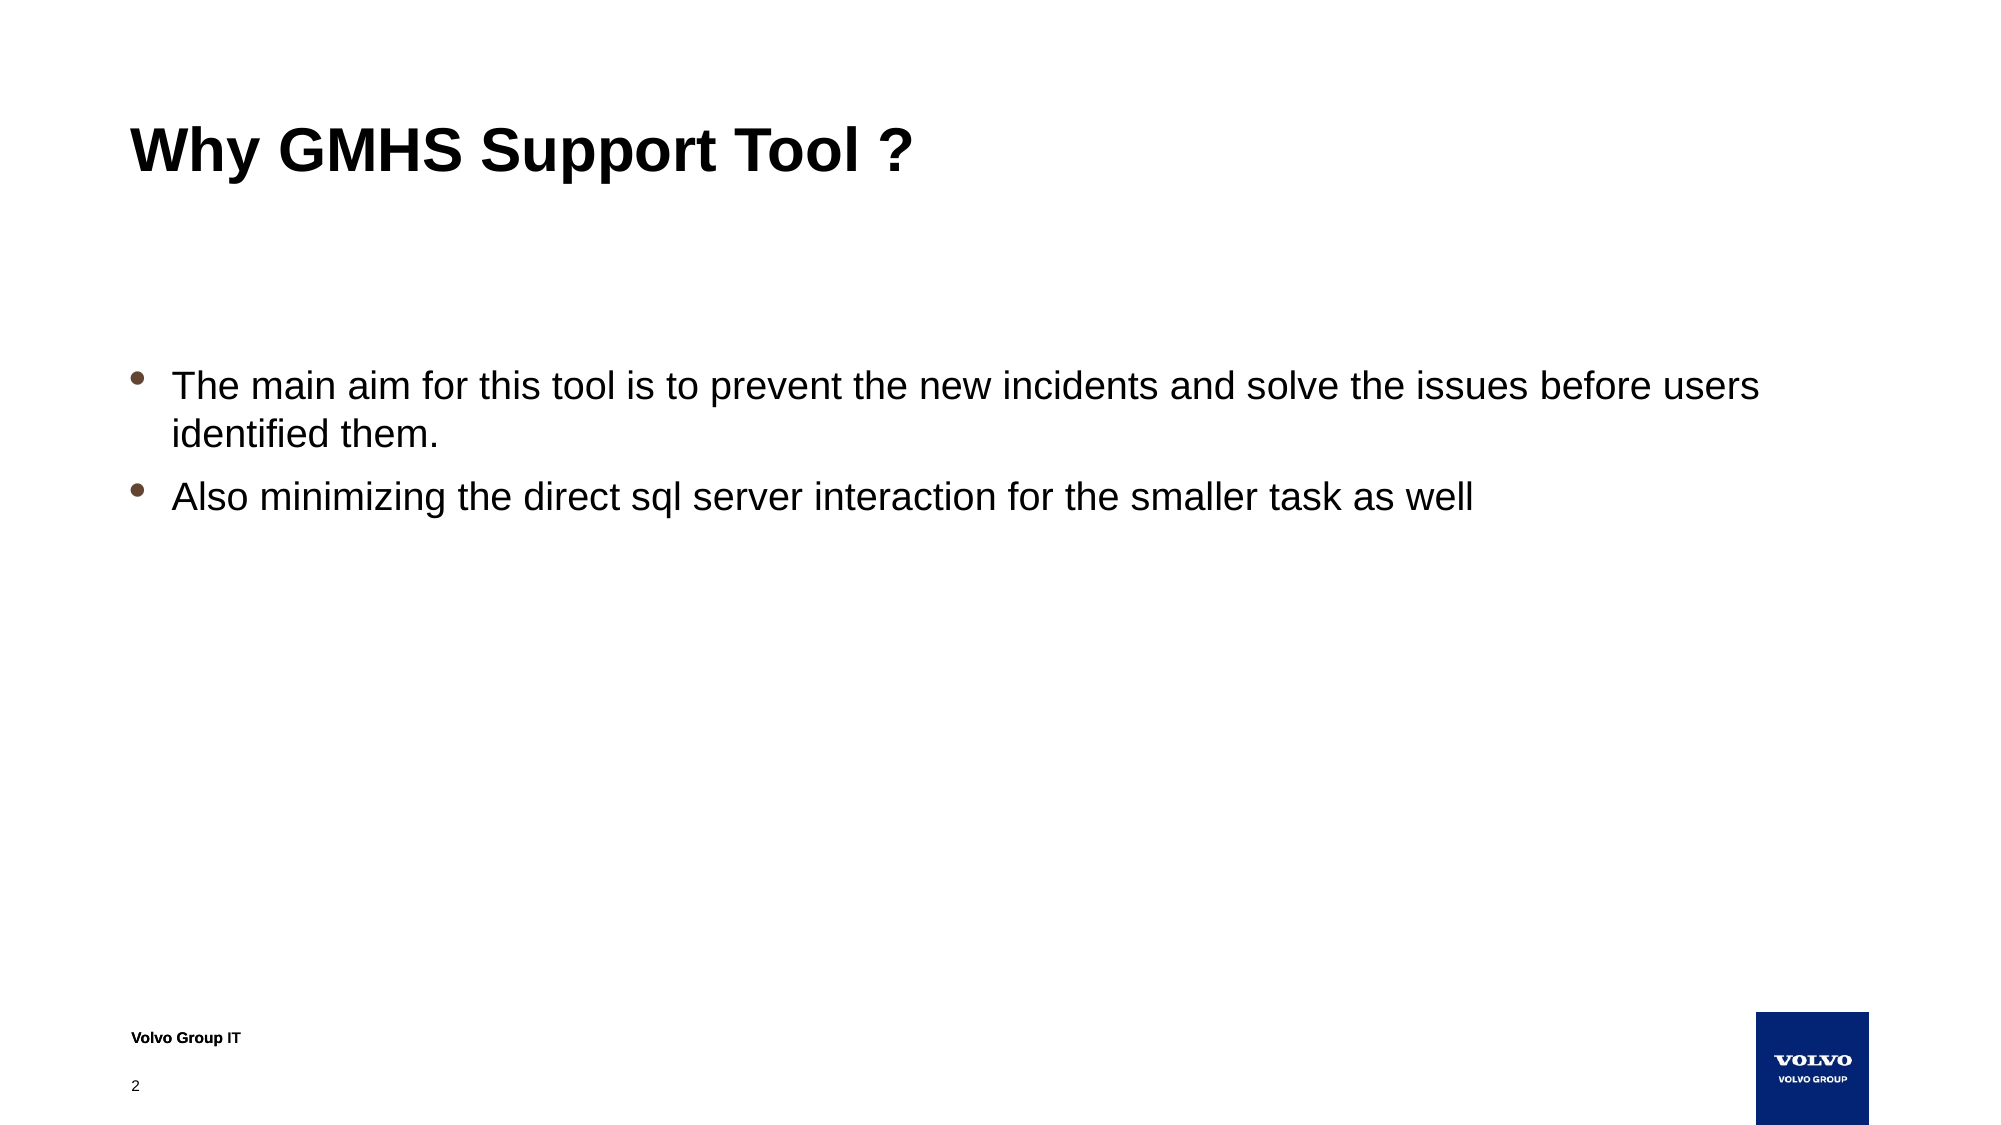

# Why GMHS Support Tool ?

The main aim for this tool is to prevent the new incidents and solve the issues before users identified them.
Also minimizing the direct sql server interaction for the smaller task as well

2